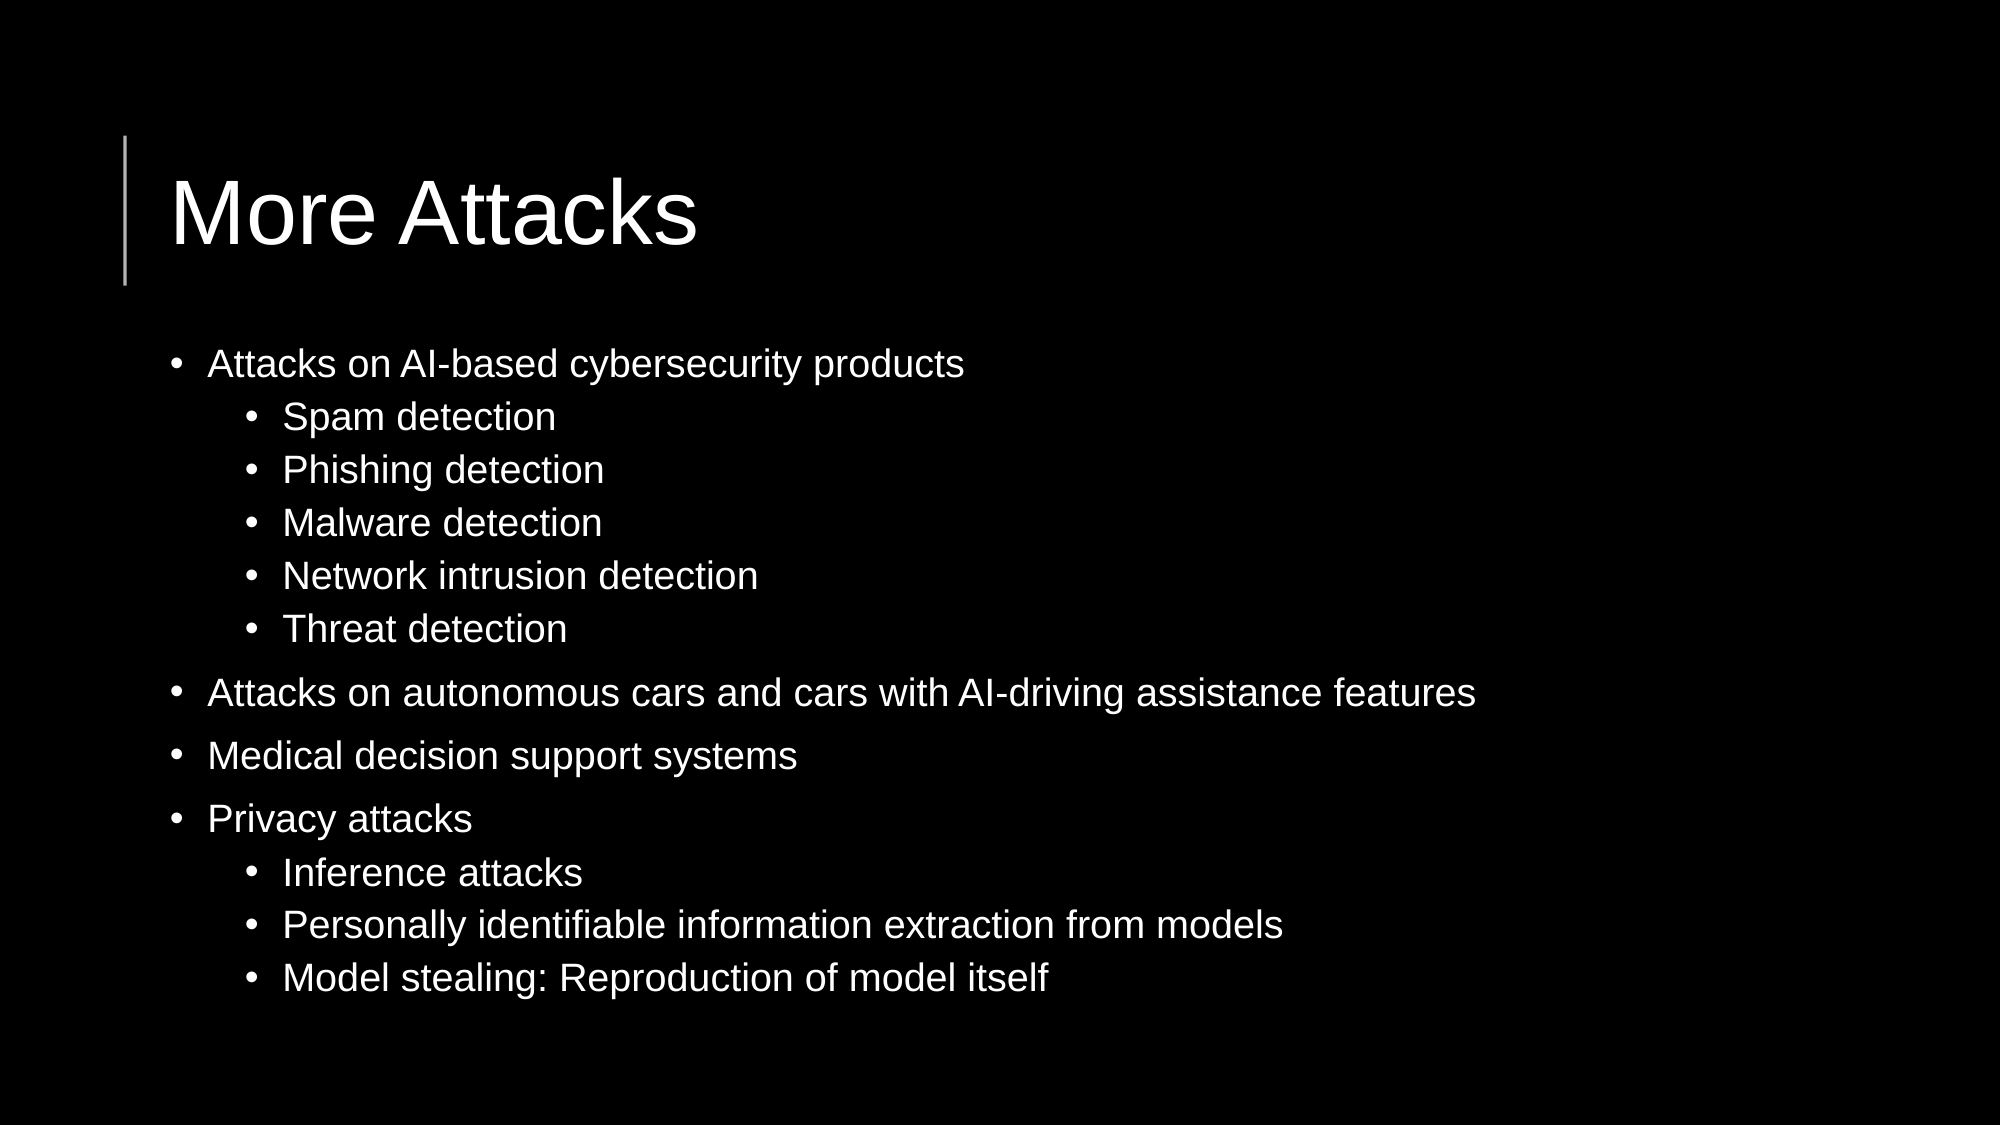

# More Attacks
Attacks on AI-based cybersecurity products
Spam detection
Phishing detection
Malware detection
Network intrusion detection
Threat detection
Attacks on autonomous cars and cars with AI-driving assistance features
Medical decision support systems
Privacy attacks
Inference attacks
Personally identifiable information extraction from models
Model stealing: Reproduction of model itself